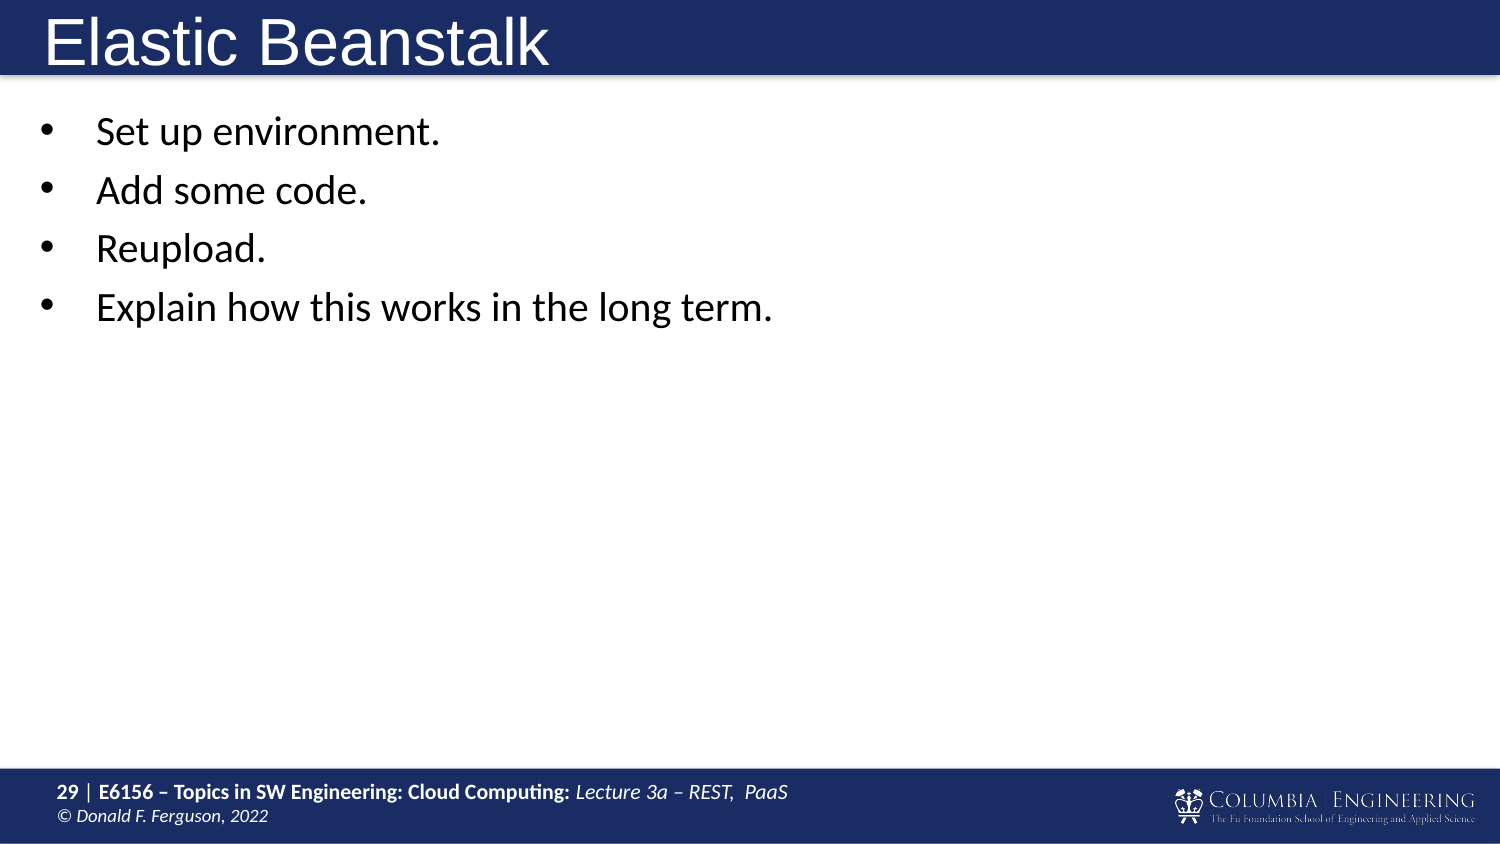

# Elastic Beanstalk
Set up environment.
Add some code.
Reupload.
Explain how this works in the long term.